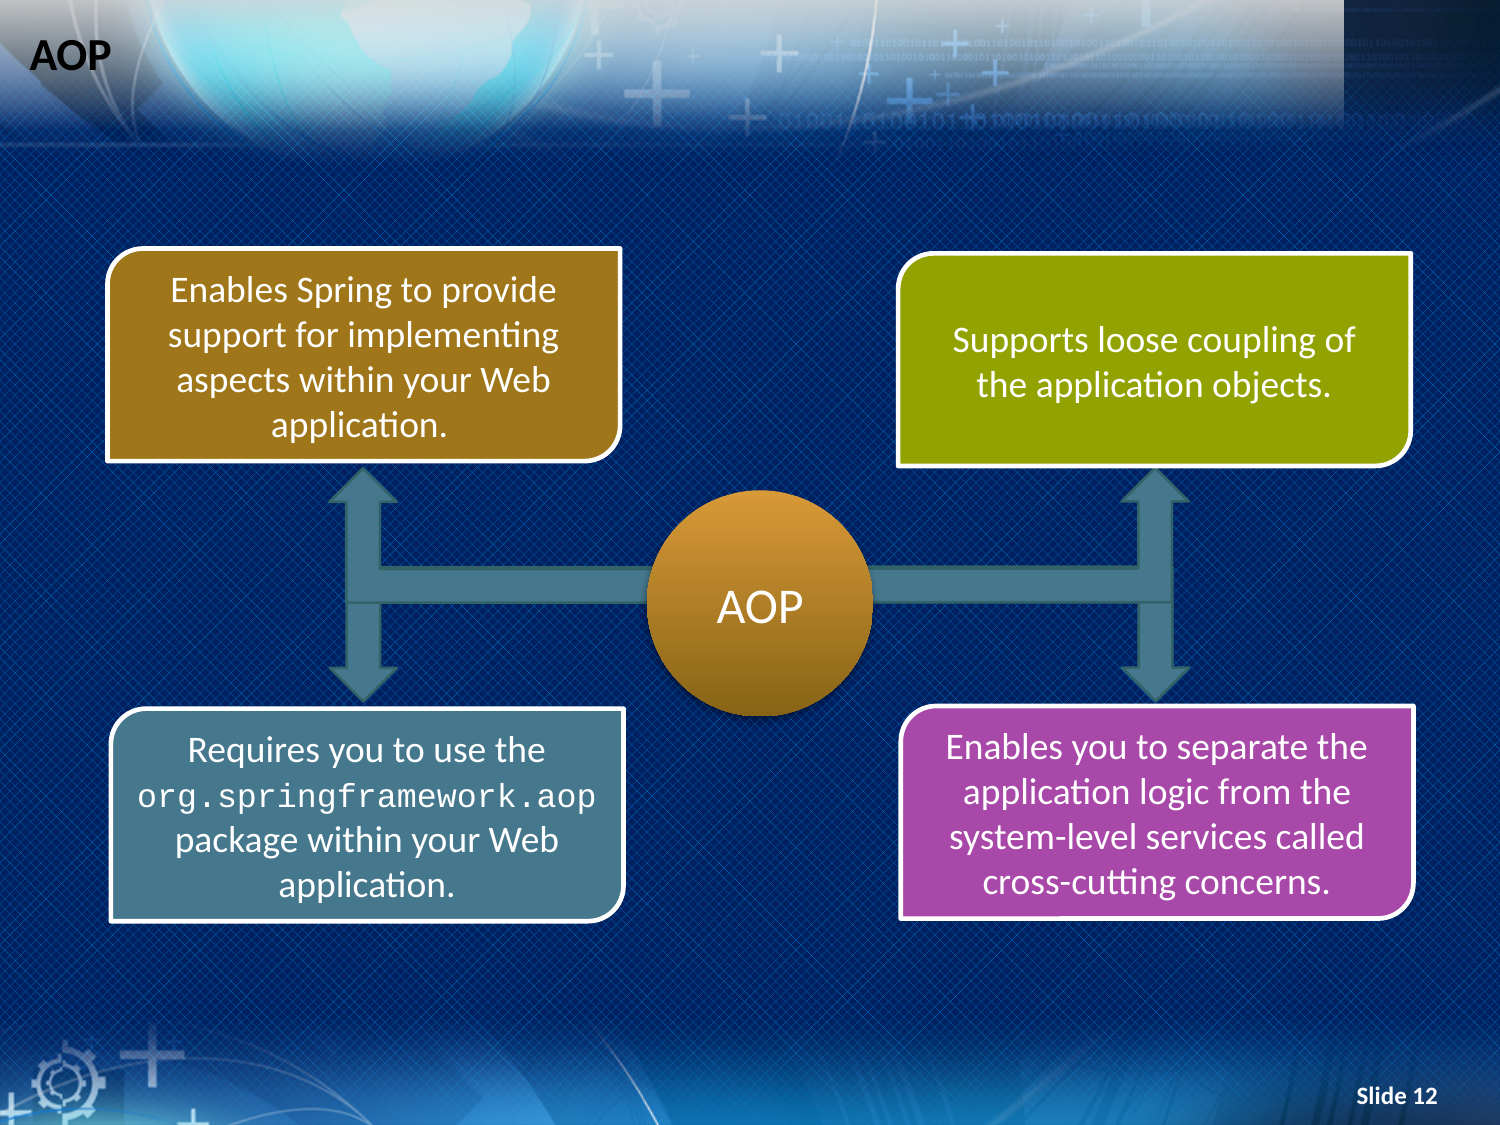

# AOP
Enables Spring to provide support for implementing aspects within your Web application.
Supports loose coupling of the application objects.

AOP

Enables you to separate the application logic from the system-level services called cross-cutting concerns.
Requires you to use the org.springframework.aop package within your Web application.